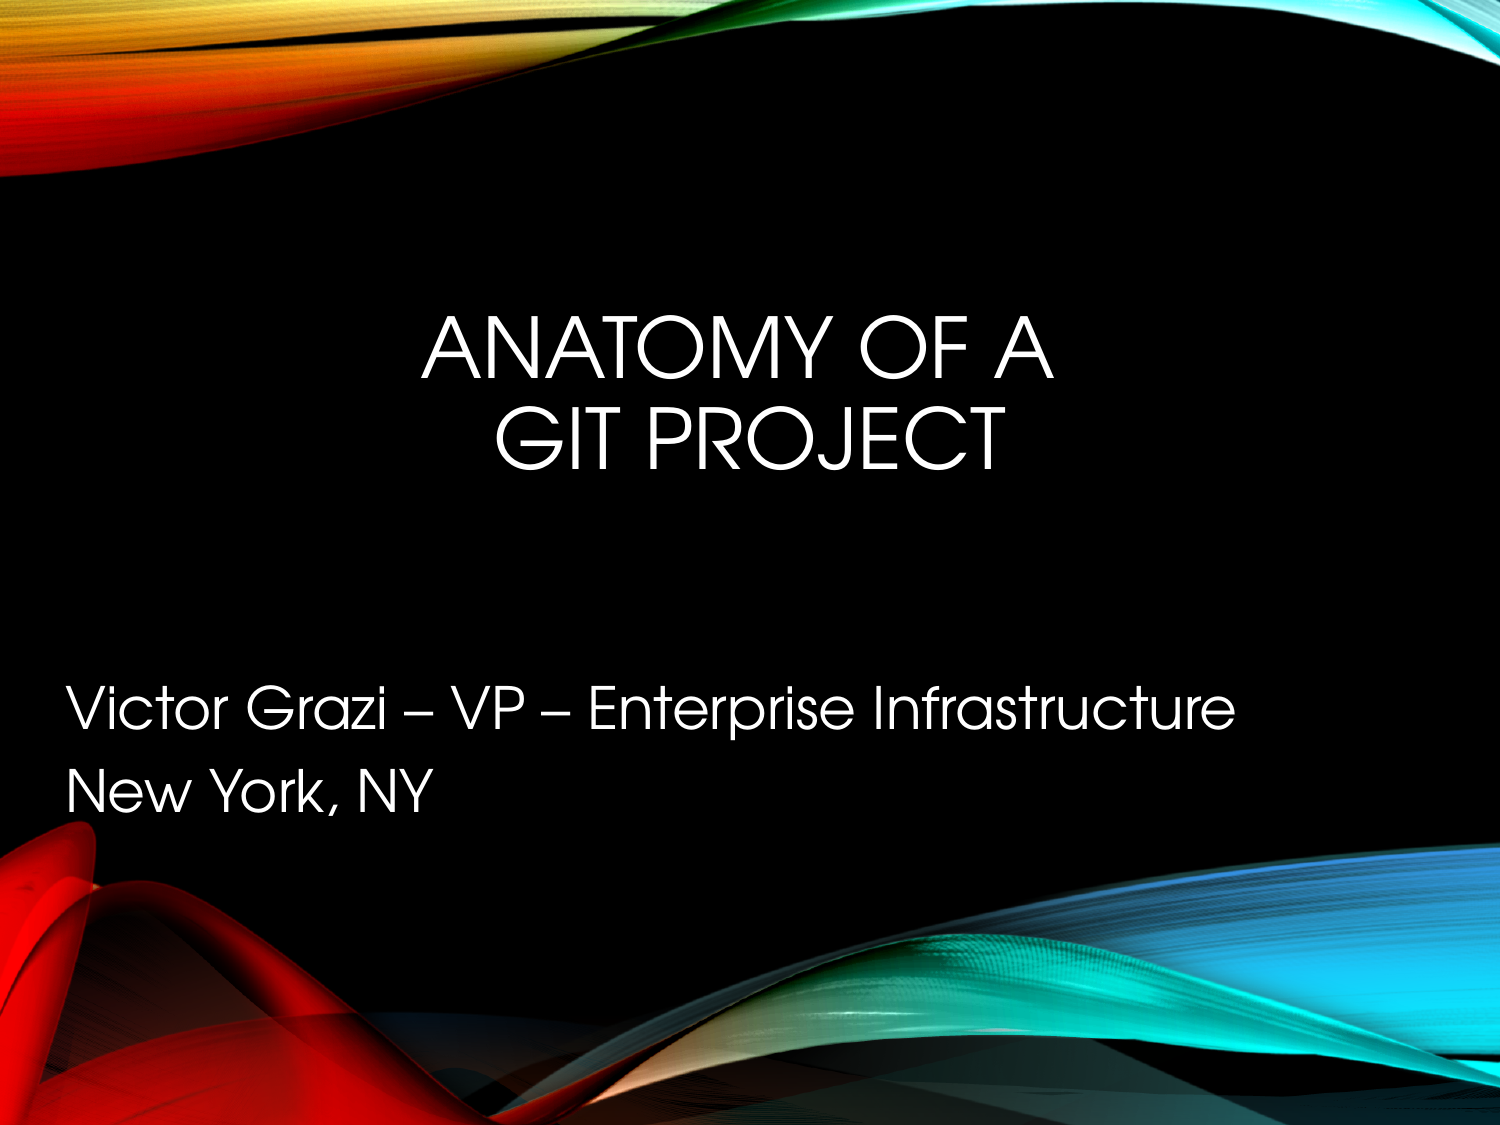

# Anatomy of a Git Project
Victor Grazi – VP – Enterprise Infrastructure
New York, NY